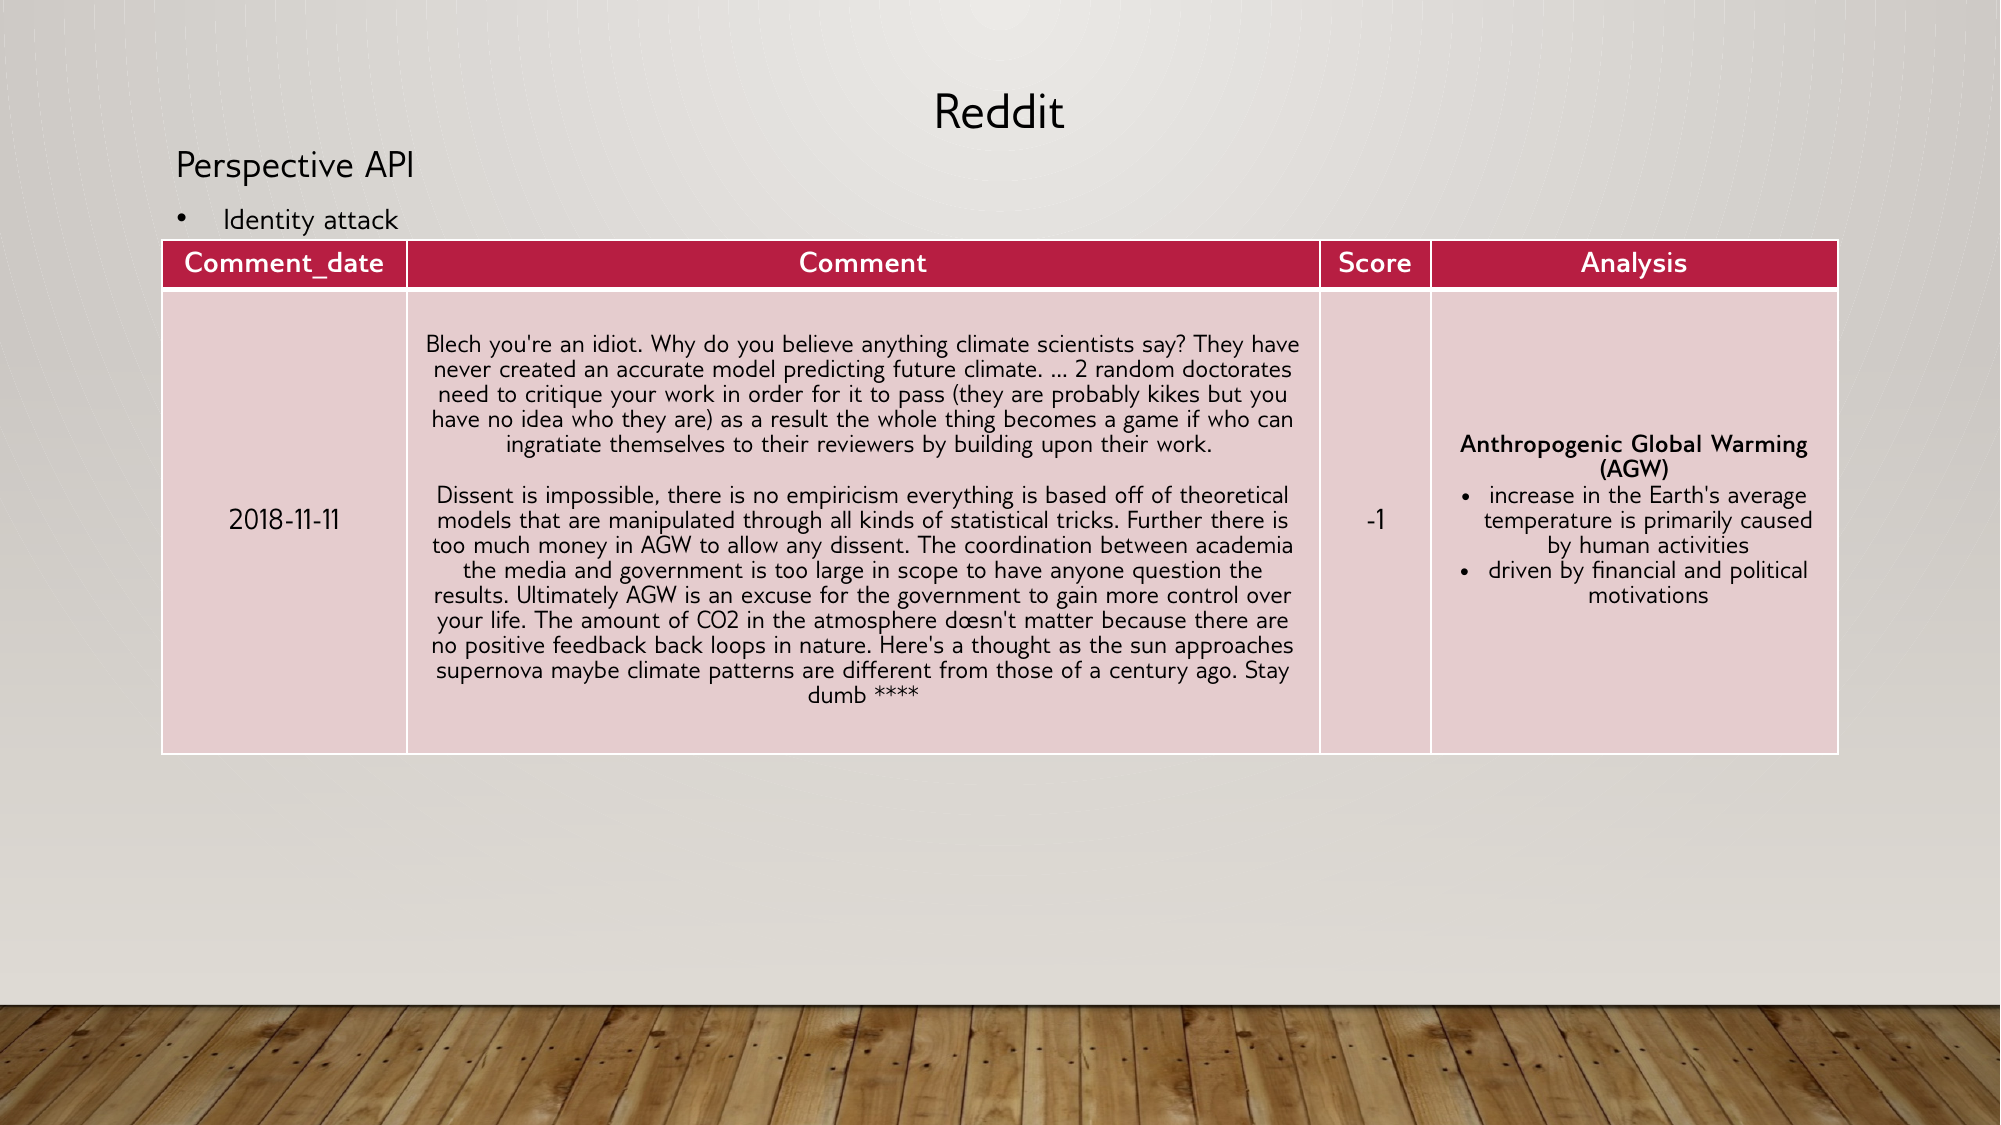

Reddit
Perspective API
Identity attack
| Comment\_date | Comment | Score | Analysis |
| --- | --- | --- | --- |
| 2018-11-11 | Blech you're an idiot. Why do you believe anything climate scientists say? They have never created an accurate model predicting future climate. ... 2 random doctorates need to critique your work in order for it to pass (they are probably kikes but you have no idea who they are) as a result the whole thing becomes a game if who can ingratiate themselves to their reviewers by building upon their work. Dissent is impossible, there is no empiricism everything is based off of theoretical models that are manipulated through all kinds of statistical tricks. Further there is too much money in AGW to allow any dissent. The coordination between academia the media and government is too large in scope to have anyone question the results. Ultimately AGW is an excuse for the government to gain more control over your life. The amount of CO2 in the atmosphere doesn't matter because there are no positive feedback back loops in nature. Here's a thought as the sun approaches supernova maybe climate patterns are different from those of a century ago. Stay dumb \*\*\*\* | -1 | Anthropogenic Global Warming (AGW) increase in the Earth's average temperature is primarily caused by human activities driven by financial and political motivations |